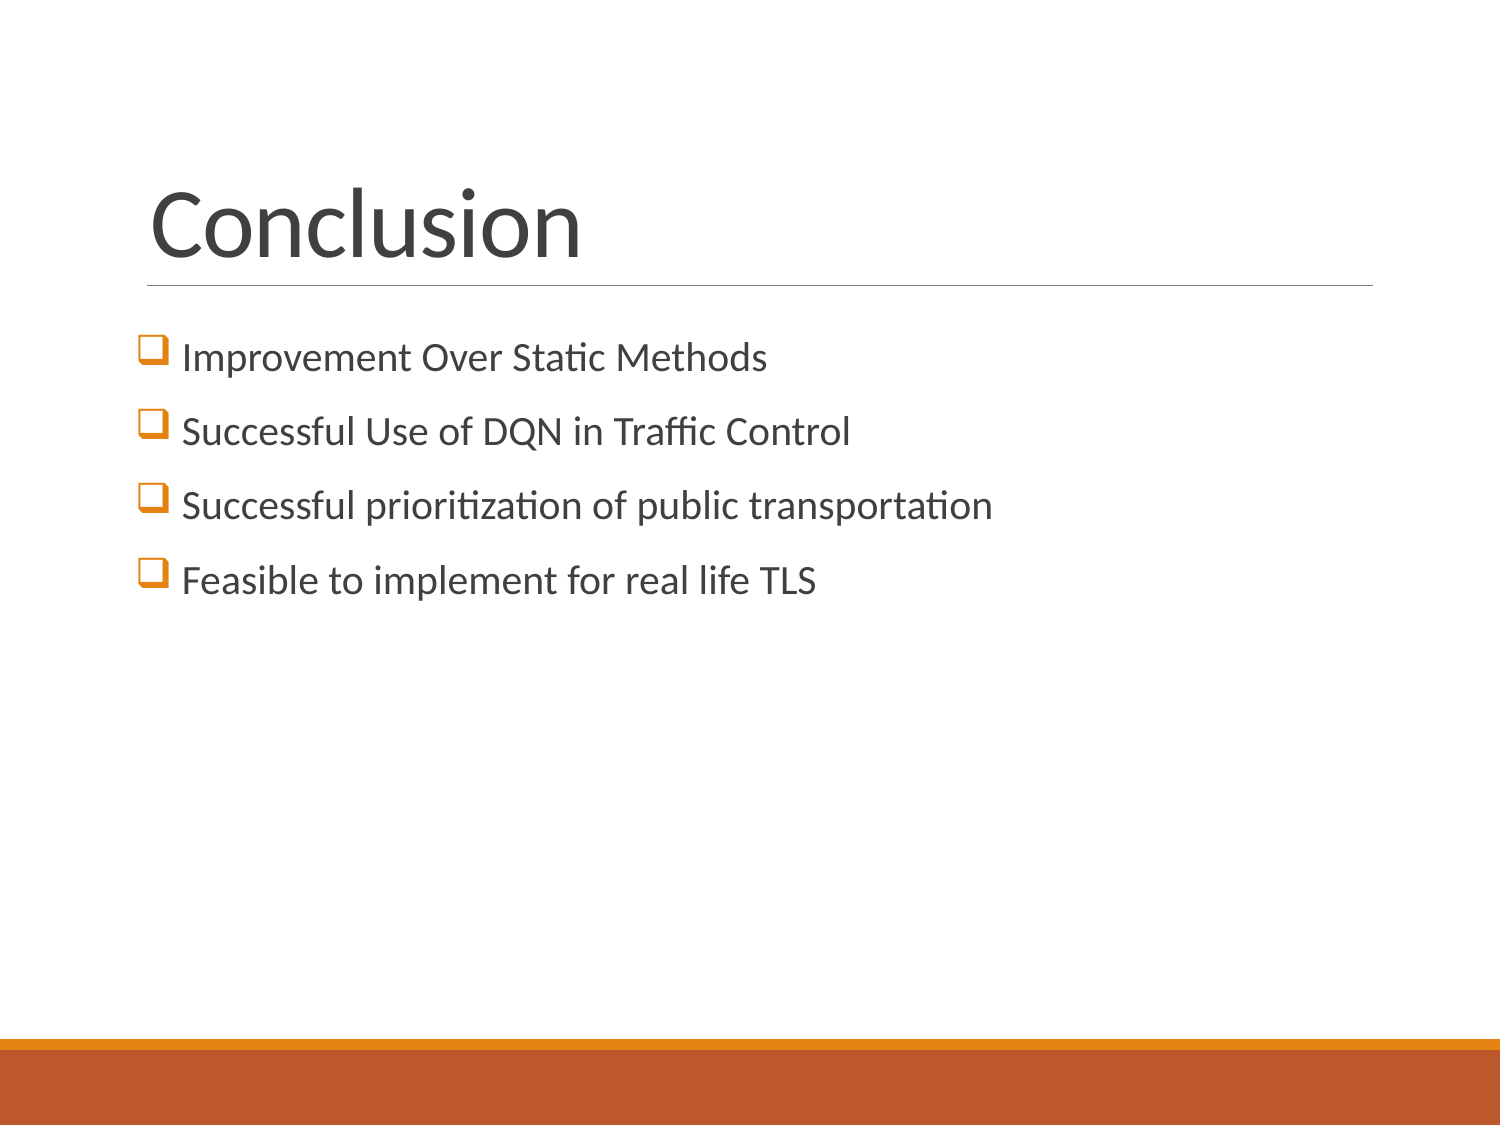

# Conclusion
 Improvement Over Static Methods
 Successful Use of DQN in Traffic Control
 Successful prioritization of public transportation
 Feasible to implement for real life TLS